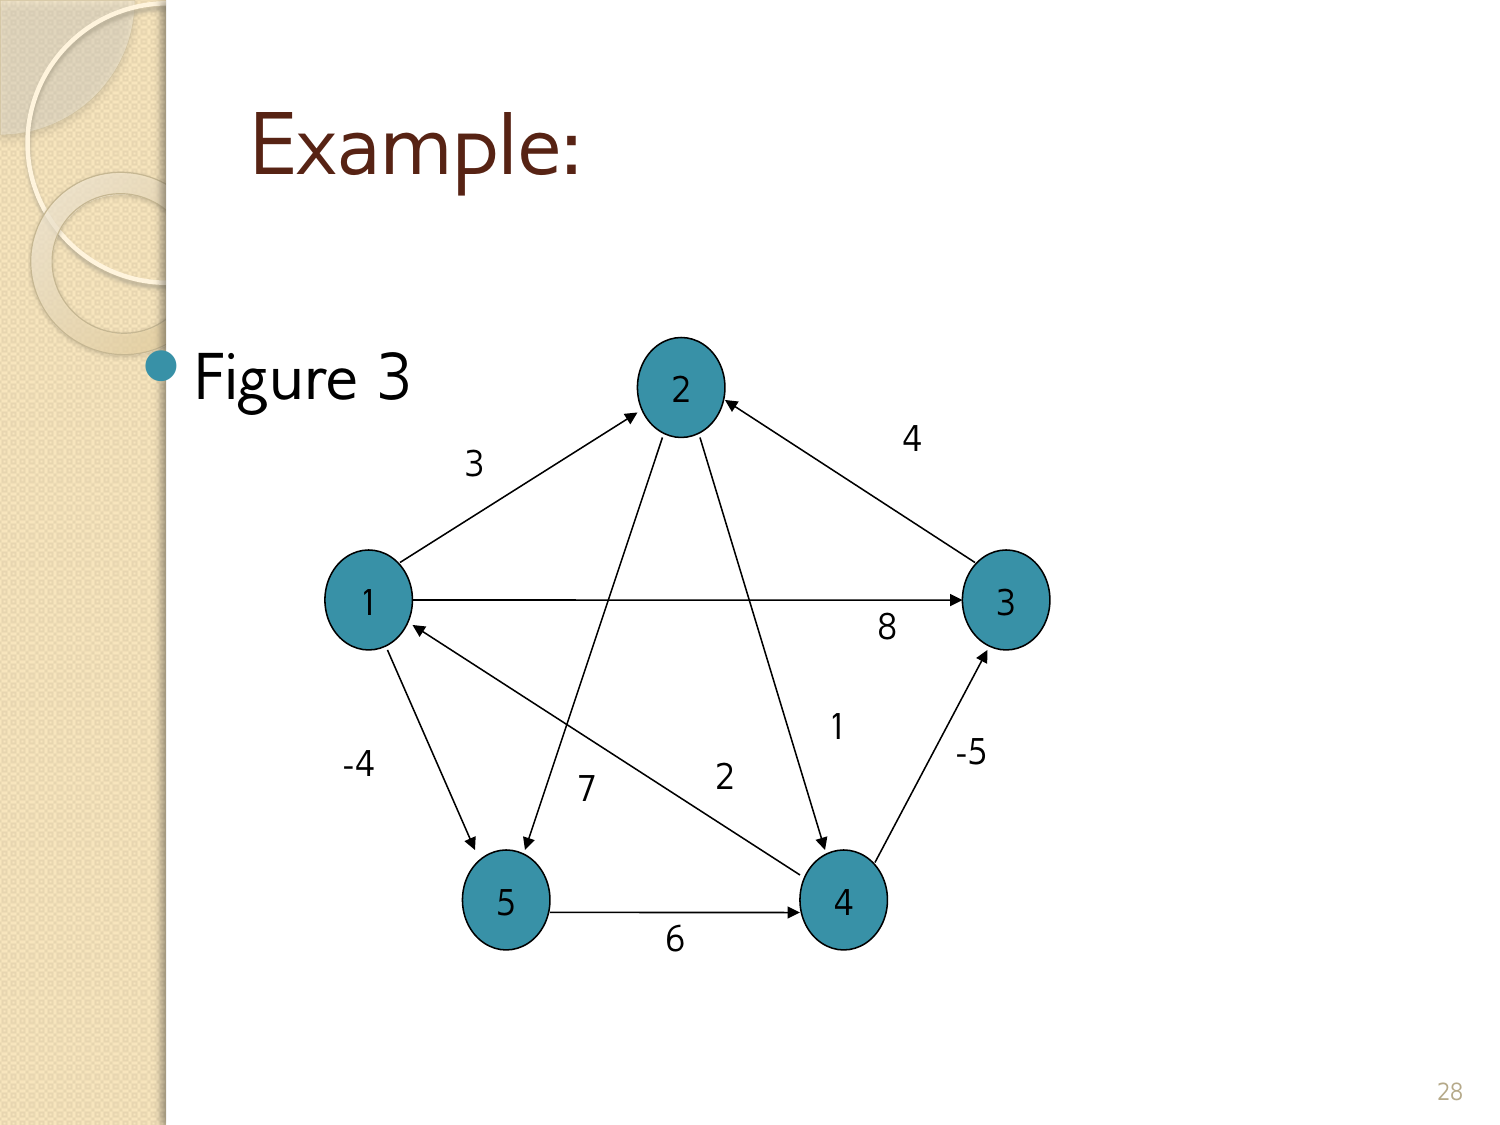

# Example:
Figure 3
2

4

3

1
3
8

1
-5
-4
2
7
5
4
6

28